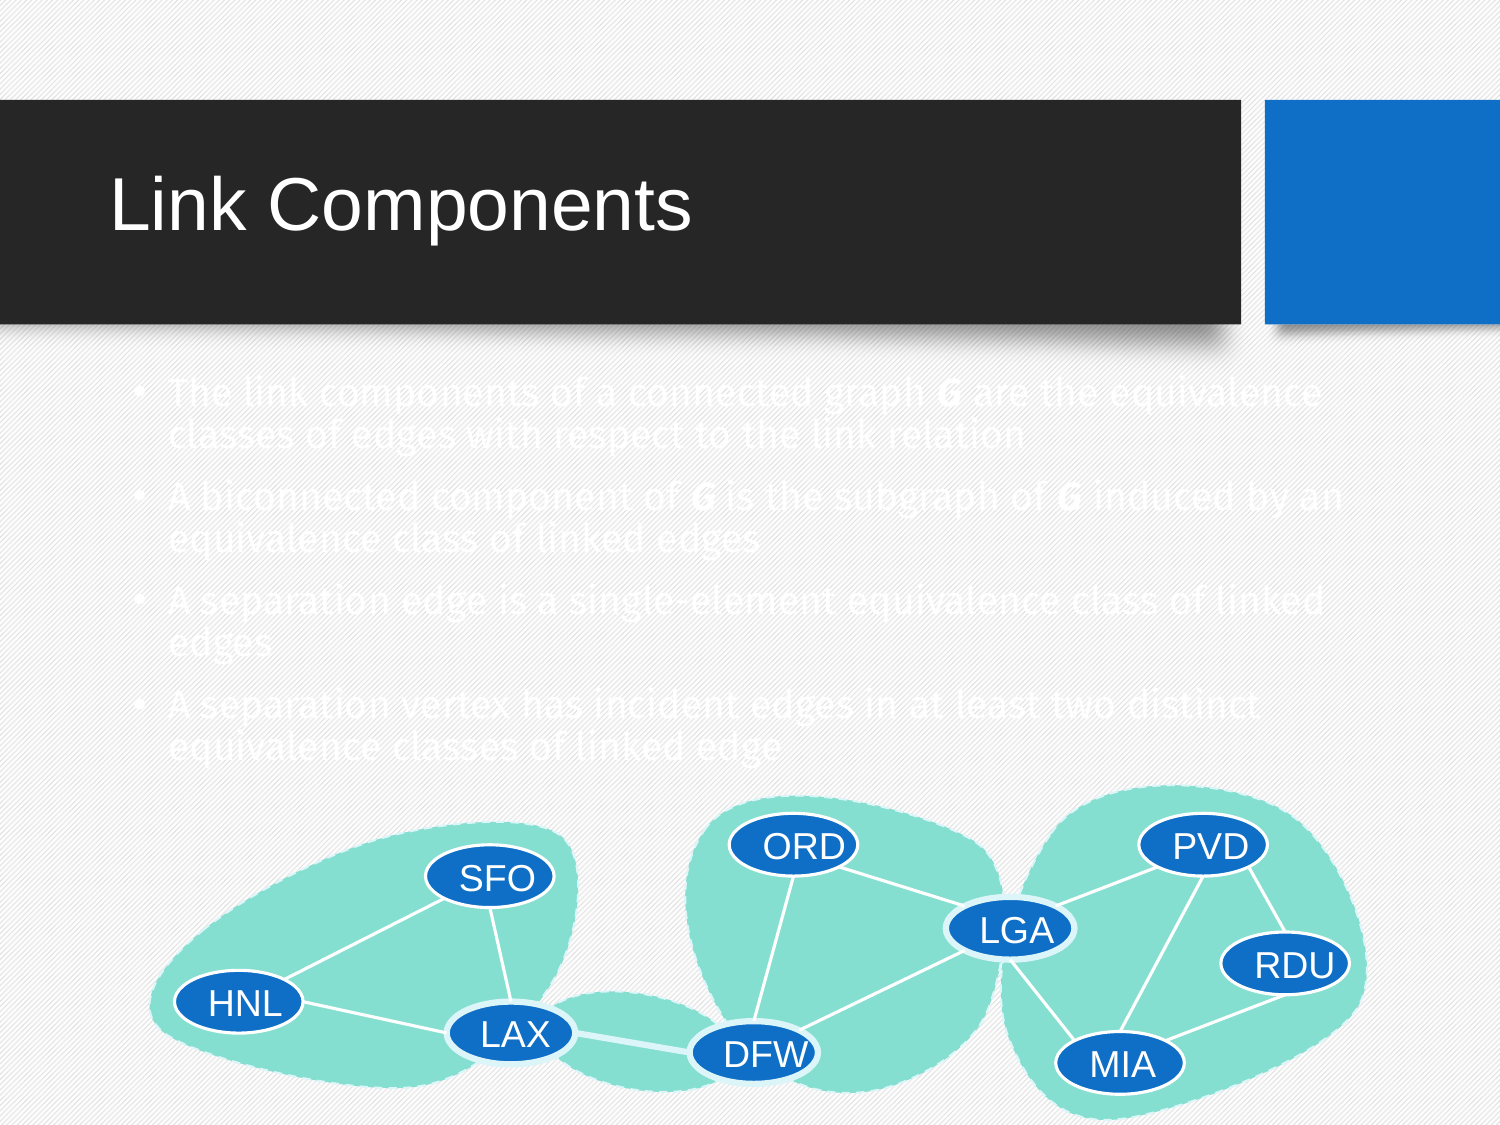

# Link Components
The link components of a connected graph G are the equivalence classes of edges with respect to the link relation
A biconnected component of G is the subgraph of G induced by an equivalence class of linked edges
A separation edge is a single-element equivalence class of linked edges
A separation vertex has incident edges in at least two distinct equivalence classes of linked edge

ORD
PVD
SFO
LGA
RDU
HNL

LAX
DFW
MIA